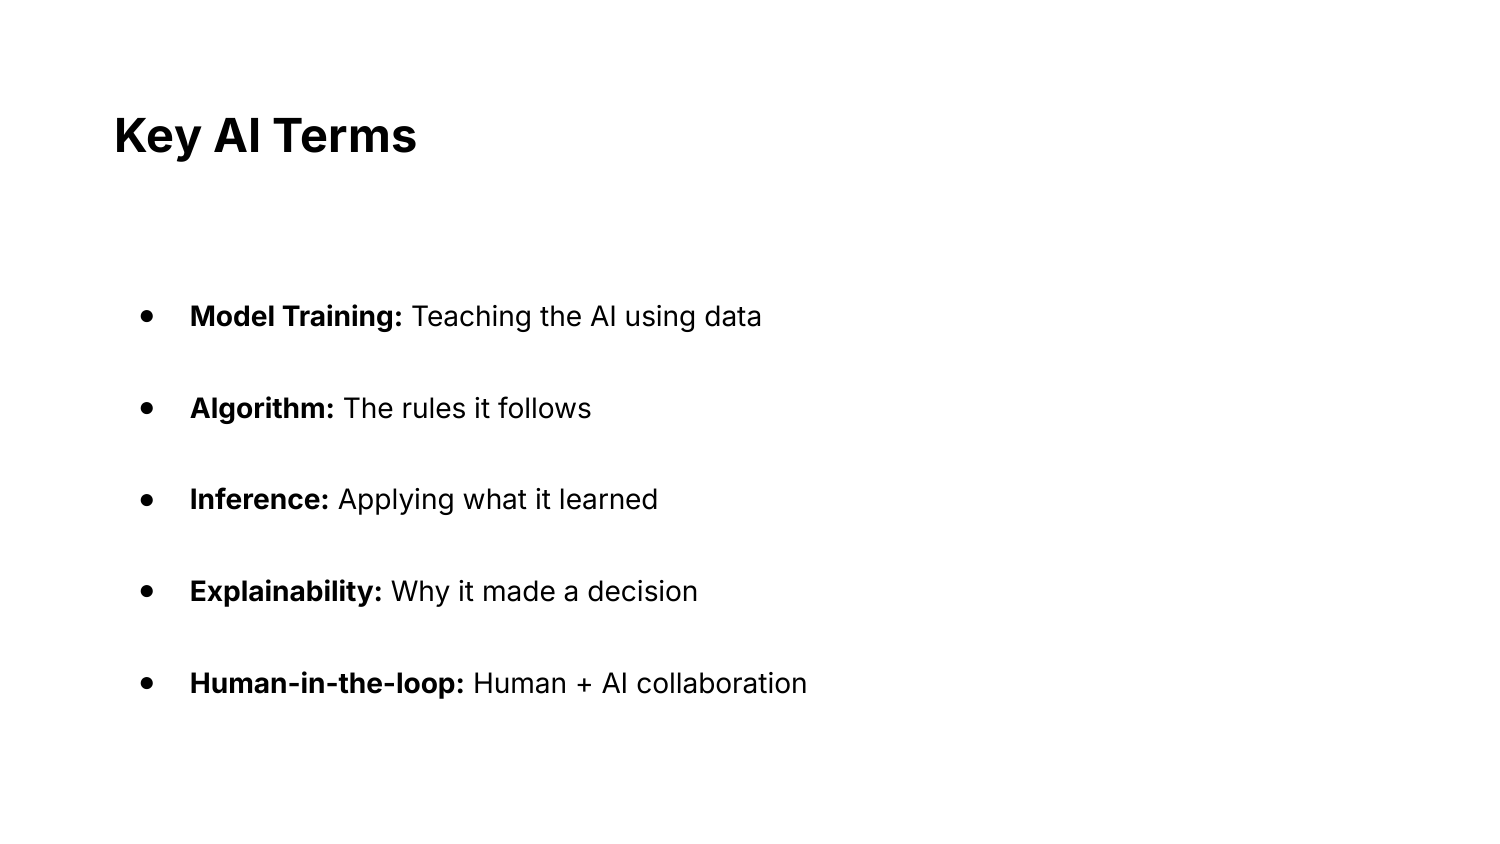

Key AI Terms
Model Training: Teaching the AI using data

Algorithm: The rules it follows

Inference: Applying what it learned

Explainability: Why it made a decision

Human-in-the-loop: Human + AI collaboration